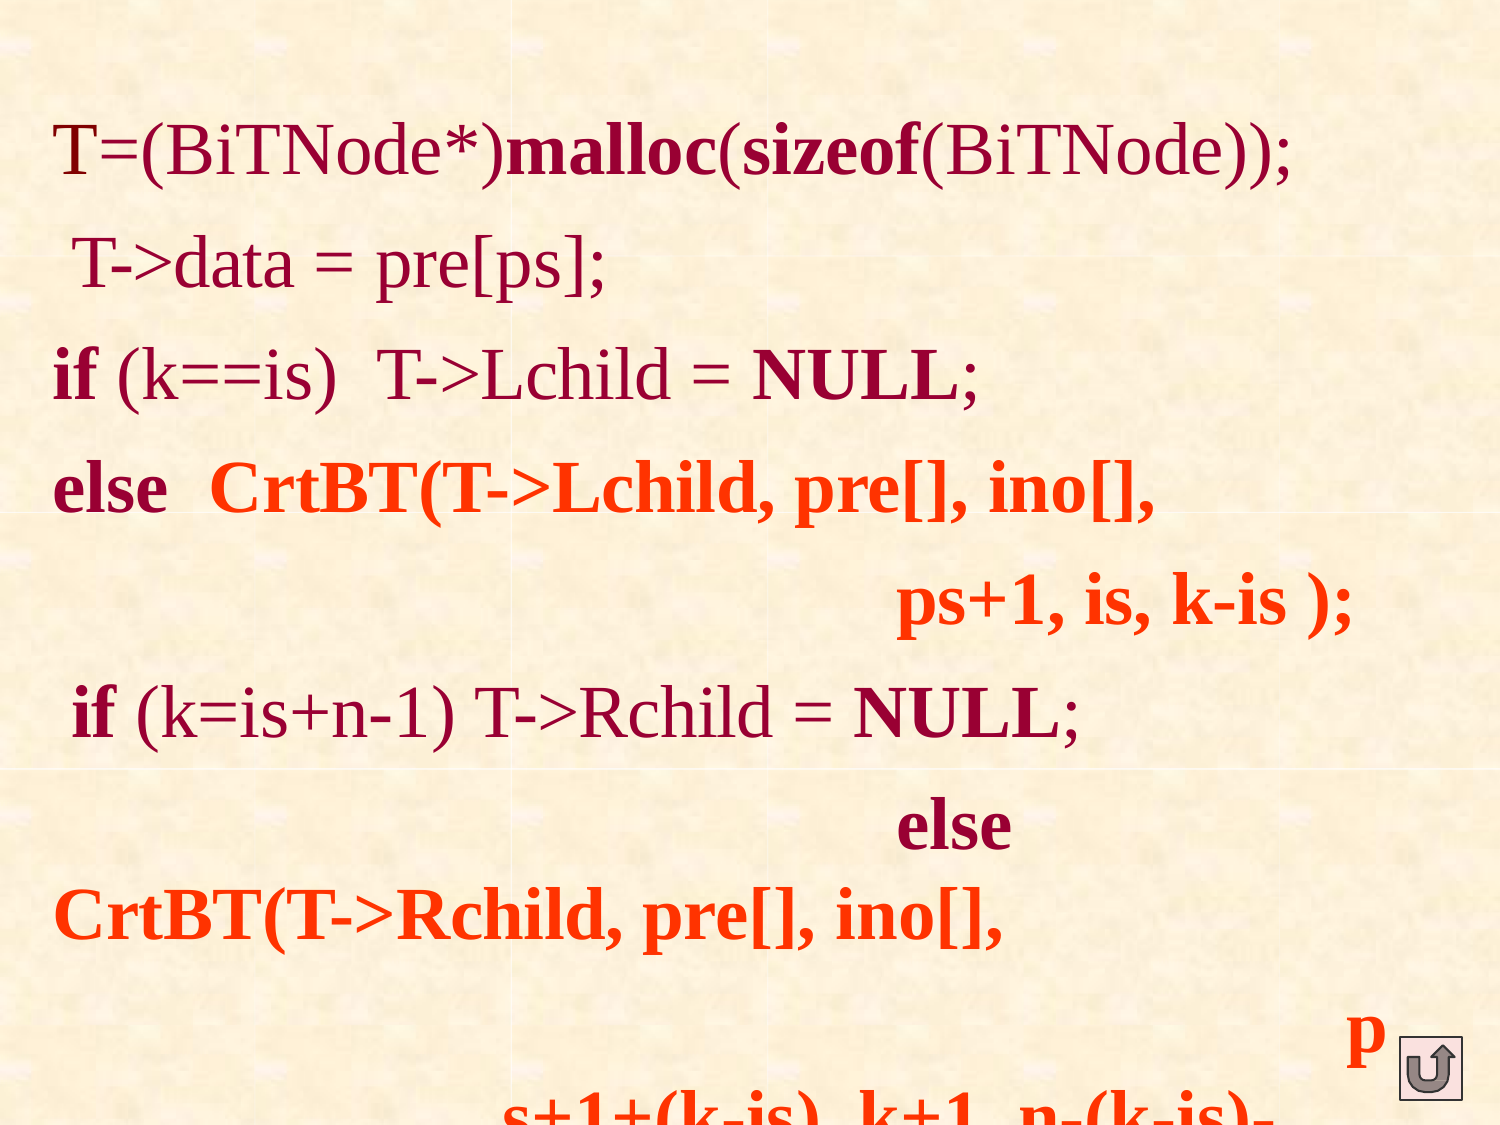

T=(BiTNode*)malloc(sizeof(BiTNode));  T->data = pre[ps];
if (k==is)	T->Lchild = NULL;
else	CrtBT(T->Lchild, pre[], ino[],
ps+1, is, k-is );  if (k=is+n-1) T->Rchild = NULL;
else	CrtBT(T->Rchild, pre[], ino[],
ps+1+(k-is), k+1, n-(k-is)-1 );